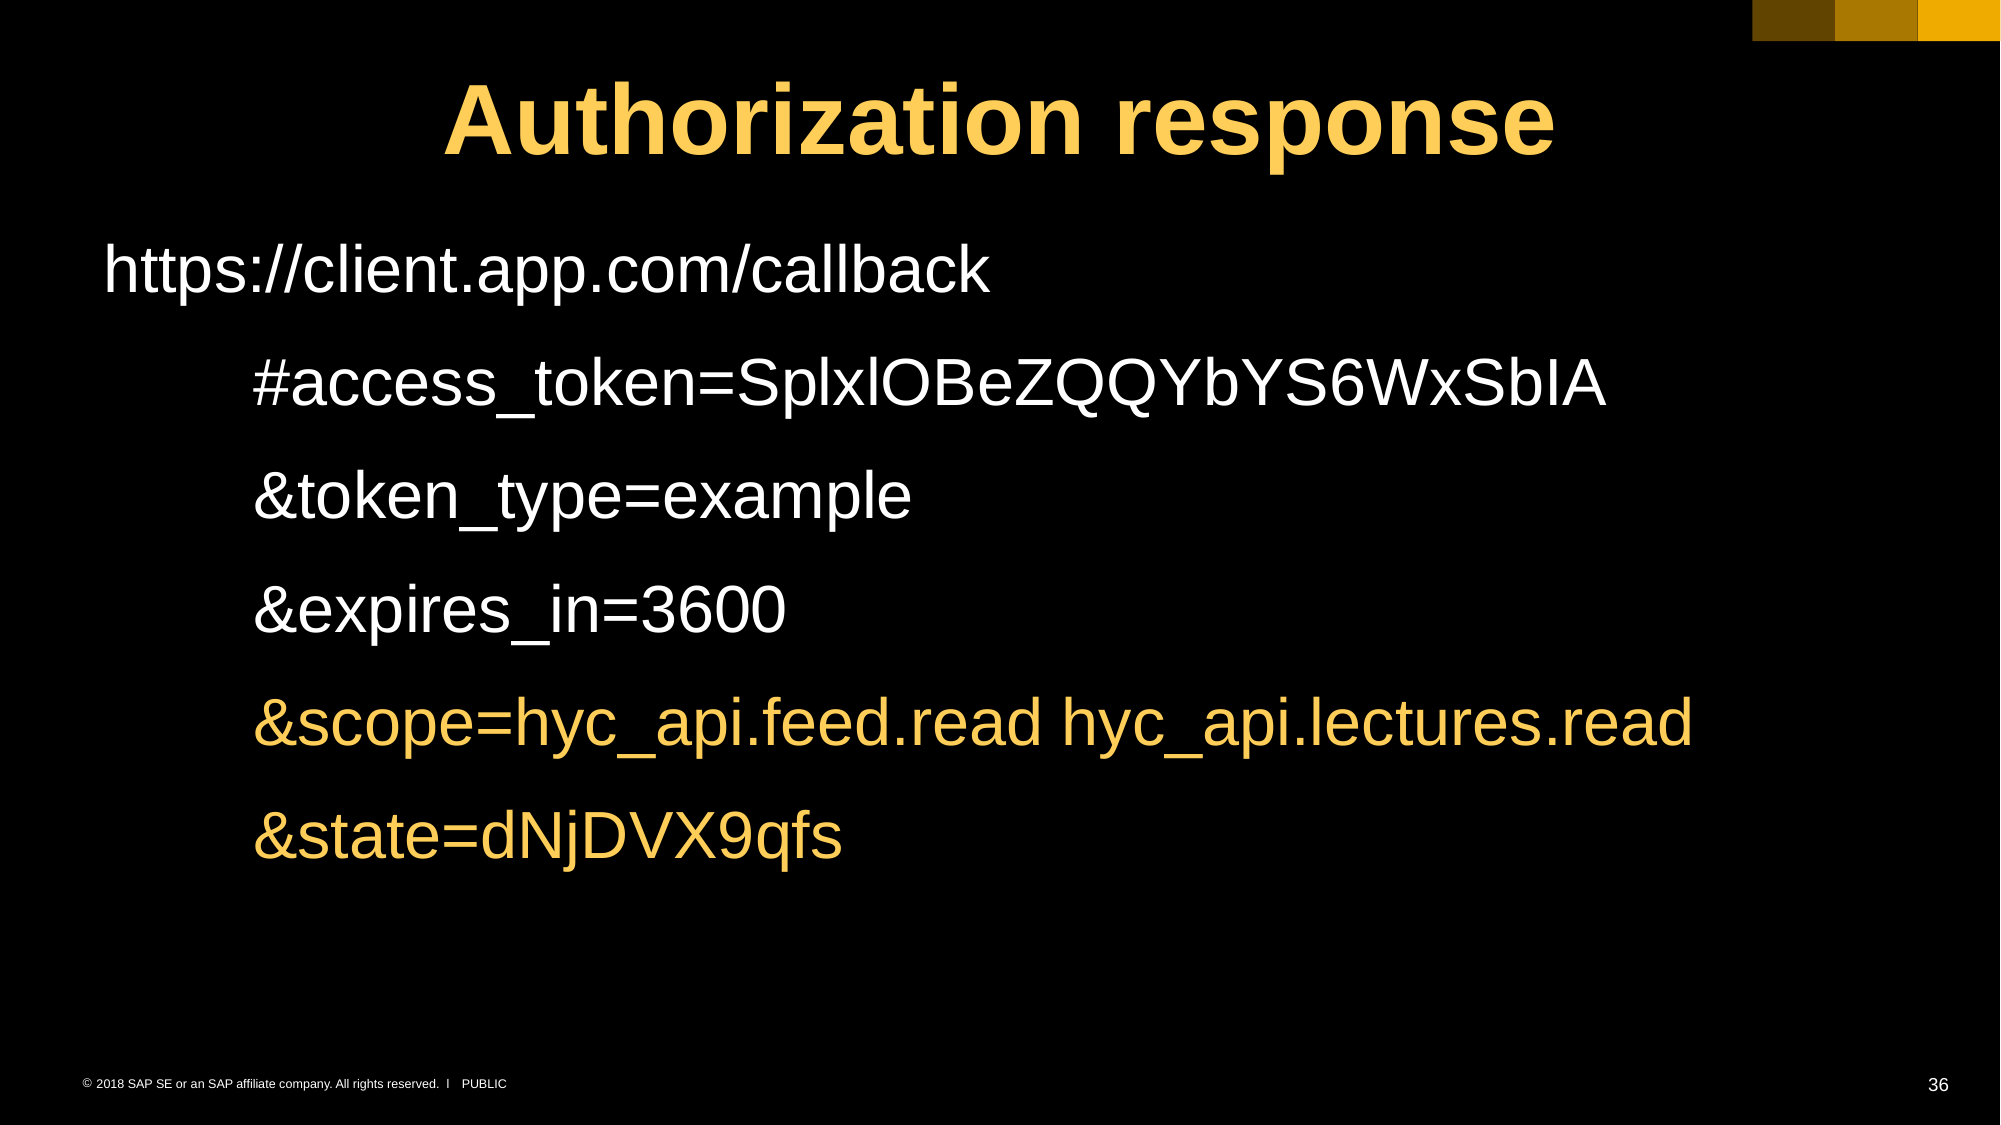

Authorization response
https://client.app.com/callback
	#access_token=SplxlOBeZQQYbYS6WxSbIA
	&token_type=example
	&expires_in=3600
	&scope=hyc_api.feed.read hyc_api.lectures.read
	&state=dNjDVX9qfs